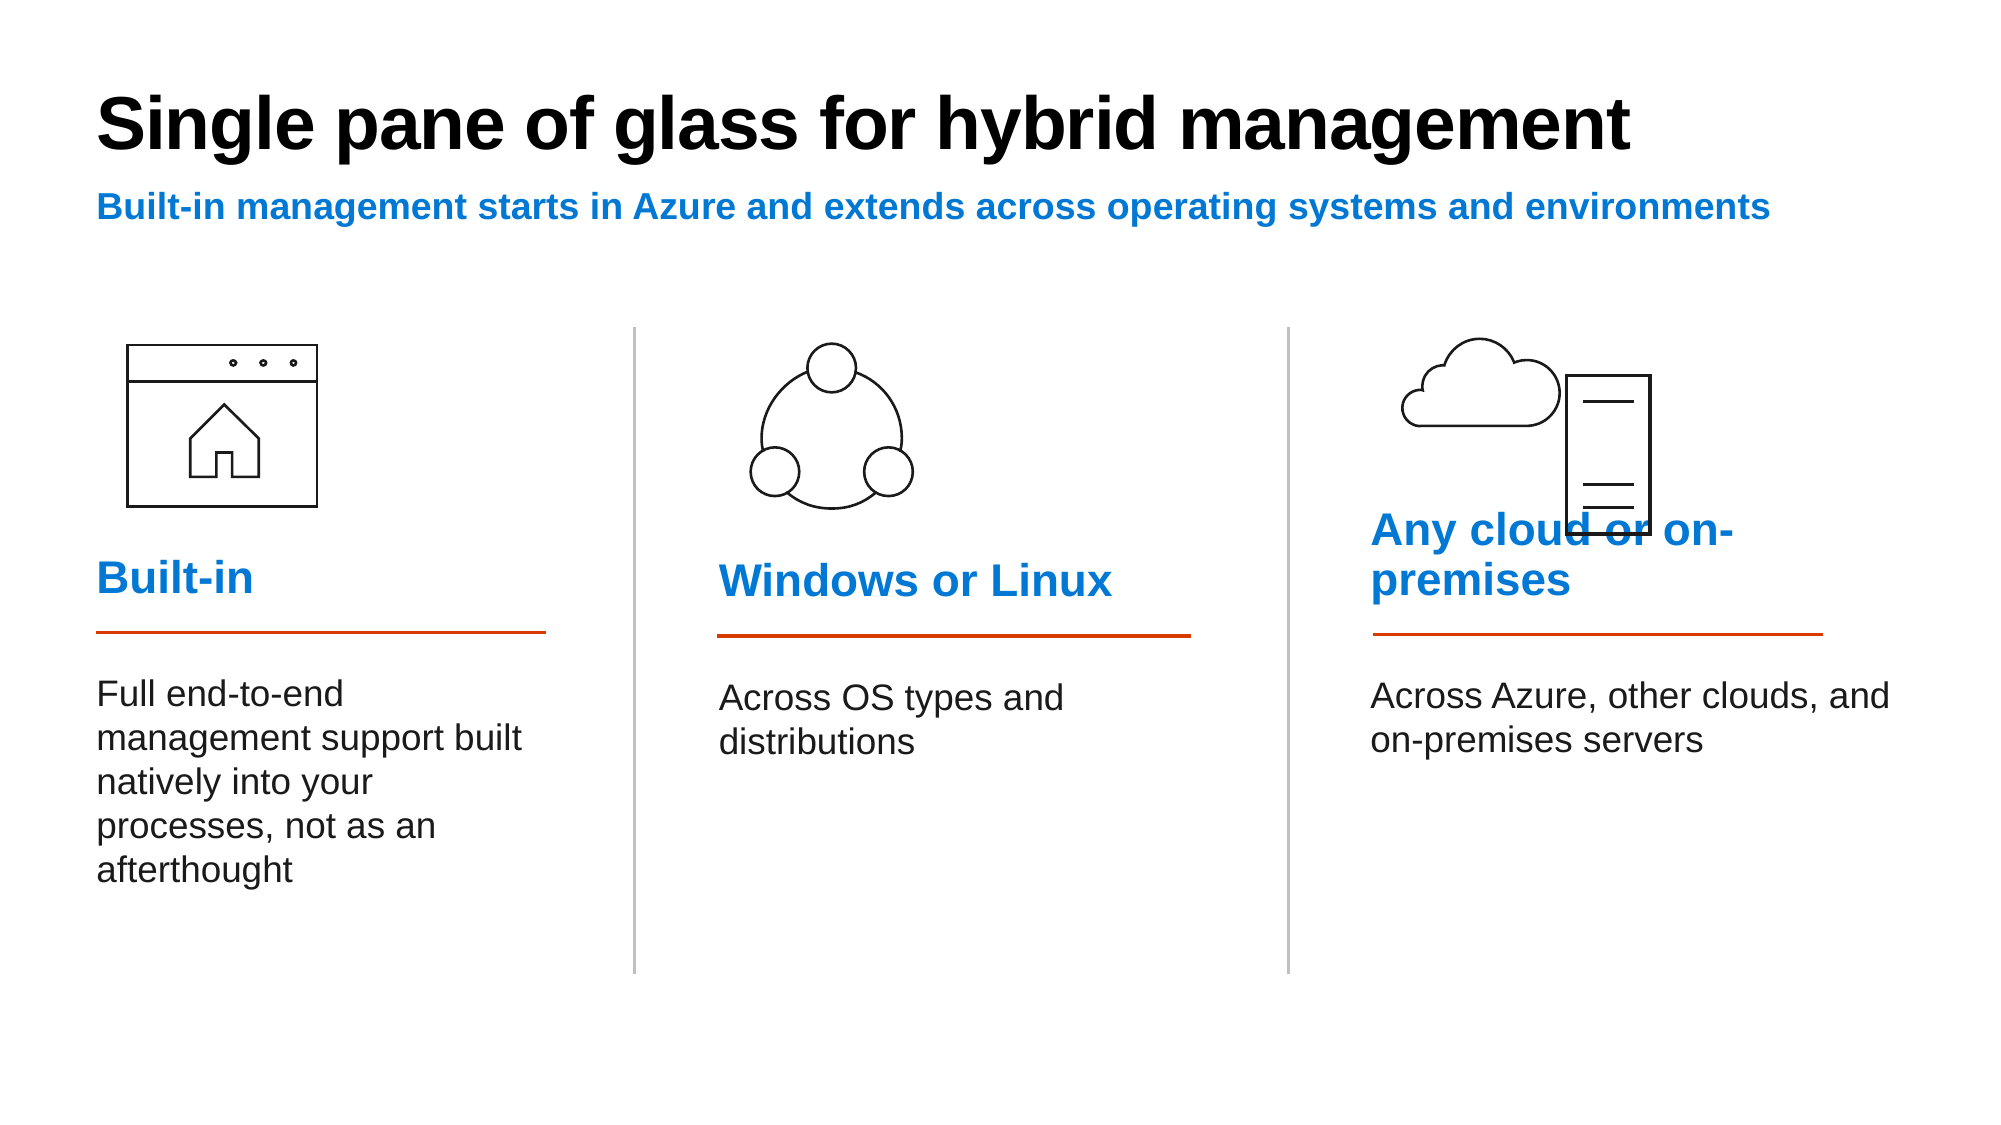

# Single pane of glass for hybrid management
Built-in management starts in Azure and extends across operating systems and environments

Any cloud or on-premises
Across Azure, other clouds, and on-premises servers

Windows or Linux
Across OS types and distributions

Built-in
Full end-to-end management support built natively into your processes, not as an afterthought